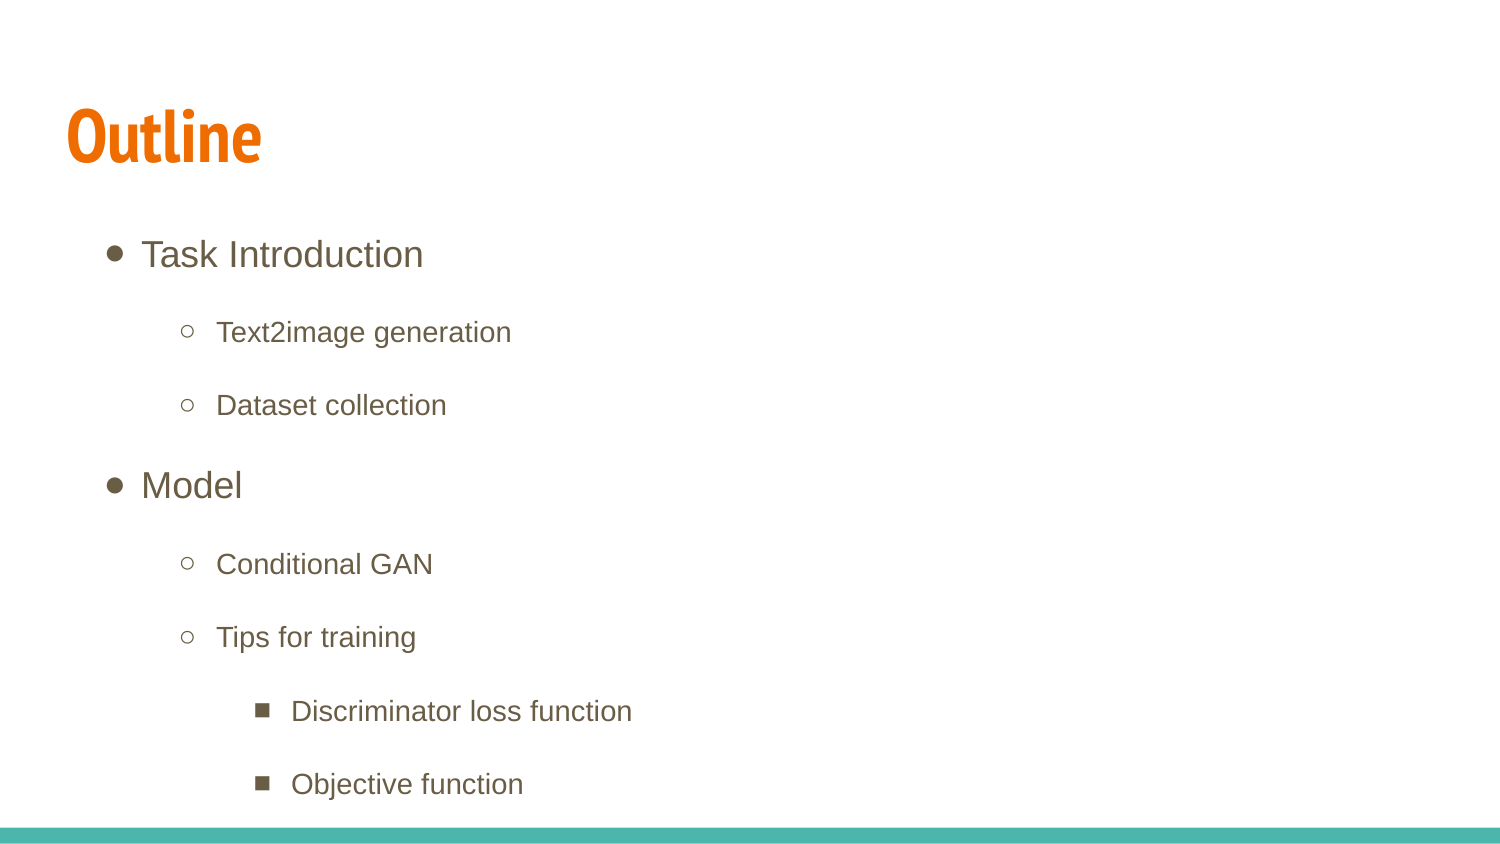

# Outline
Task Introduction
Text2image generation
Dataset collection
Model
Conditional GAN
Tips for training
Discriminator loss function
Objective function
Submission and grading